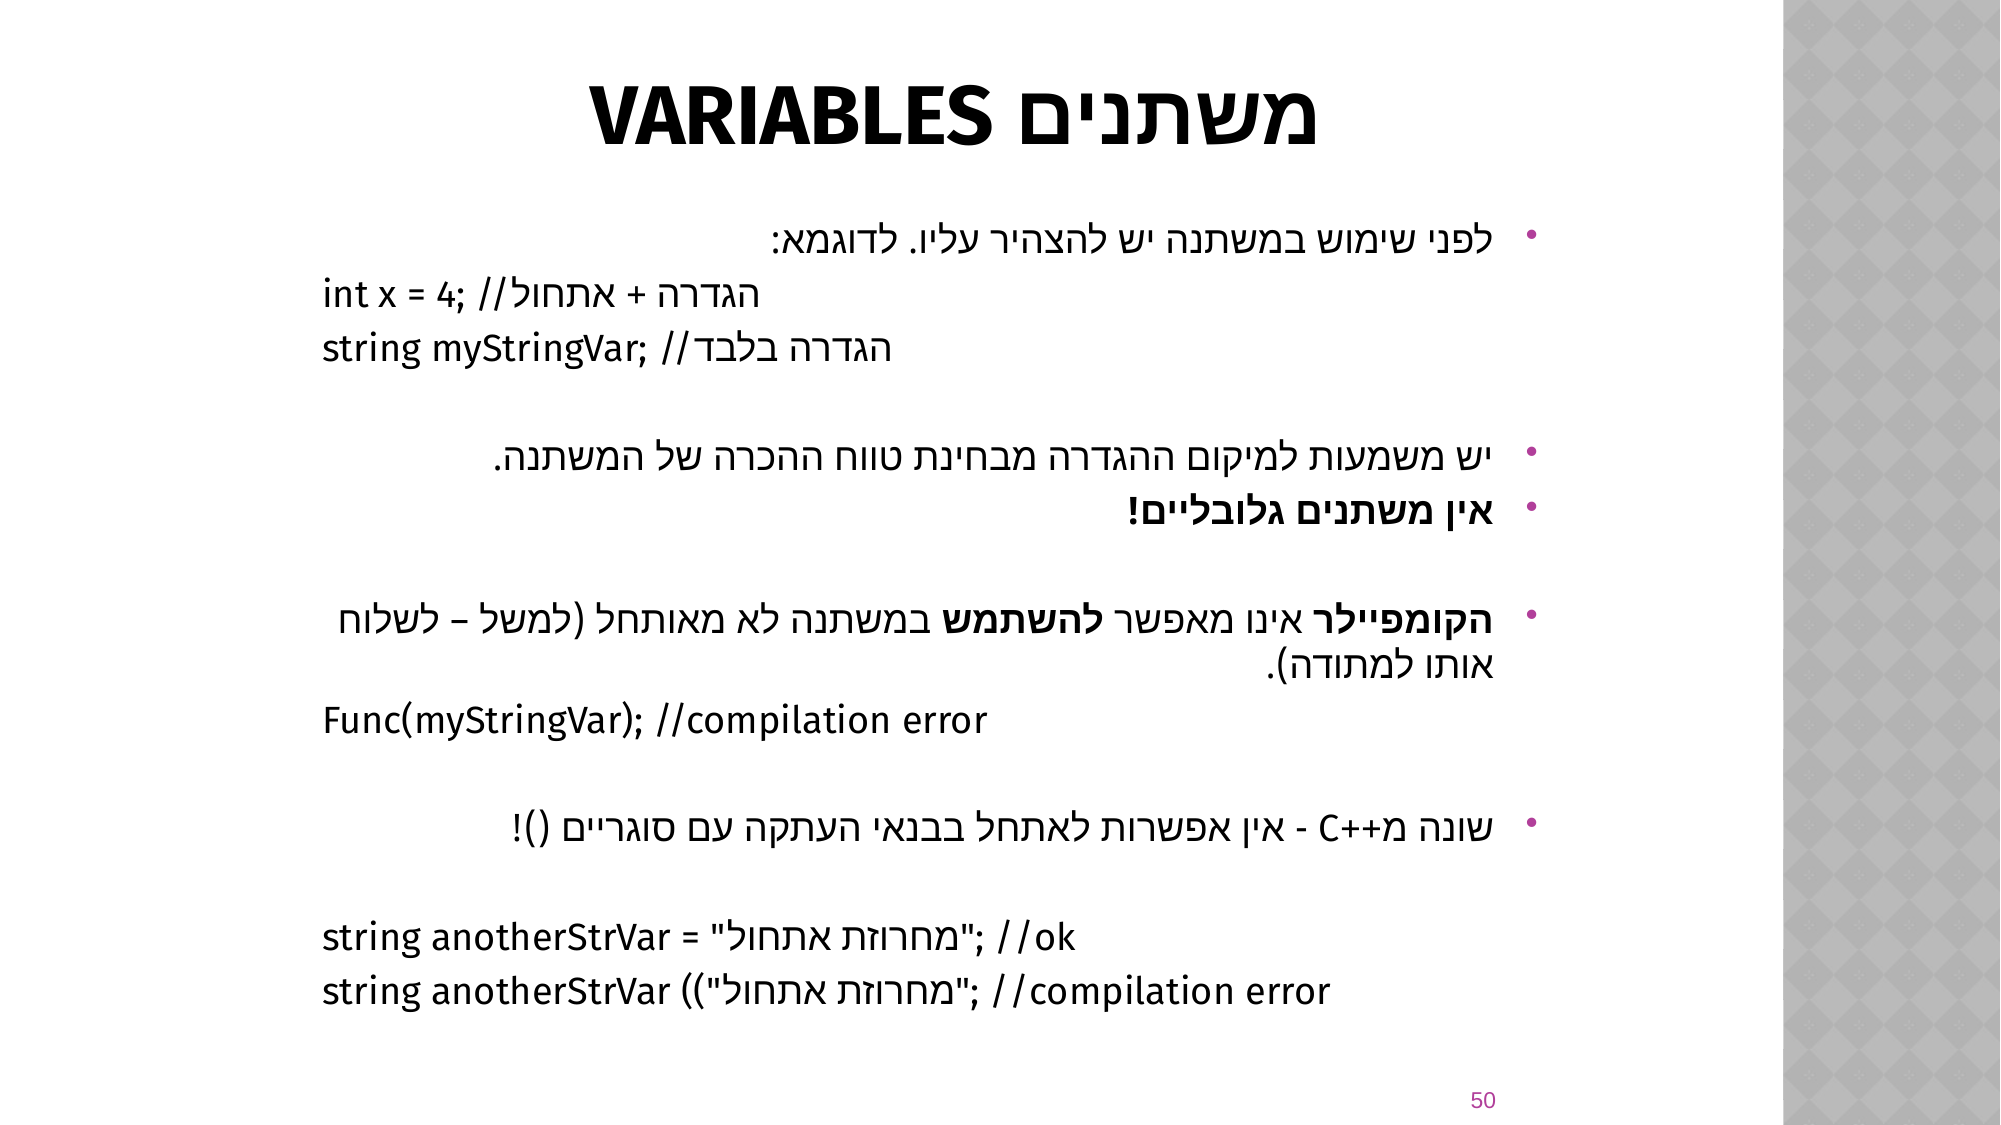

# משתנים Variables
לפני שימוש במשתנה יש להצהיר עליו. לדוגמא:
int x = 4; //הגדרה + אתחול
string myStringVar; //הגדרה בלבד

יש משמעות למיקום ההגדרה מבחינת טווח ההכרה של המשתנה.
אין משתנים גלובליים!

הקומפיילר אינו מאפשר להשתמש במשתנה לא מאותחל (למשל – לשלוח אותו למתודה).
Func(myStringVar); //compilation error

שונה מ++C - אין אפשרות לאתחל בבנאי העתקה עם סוגריים ()!

string anotherStrVar = "מחרוזת אתחול"; //ok
string anotherStrVar (("מחרוזת אתחול"; //compilation error
50